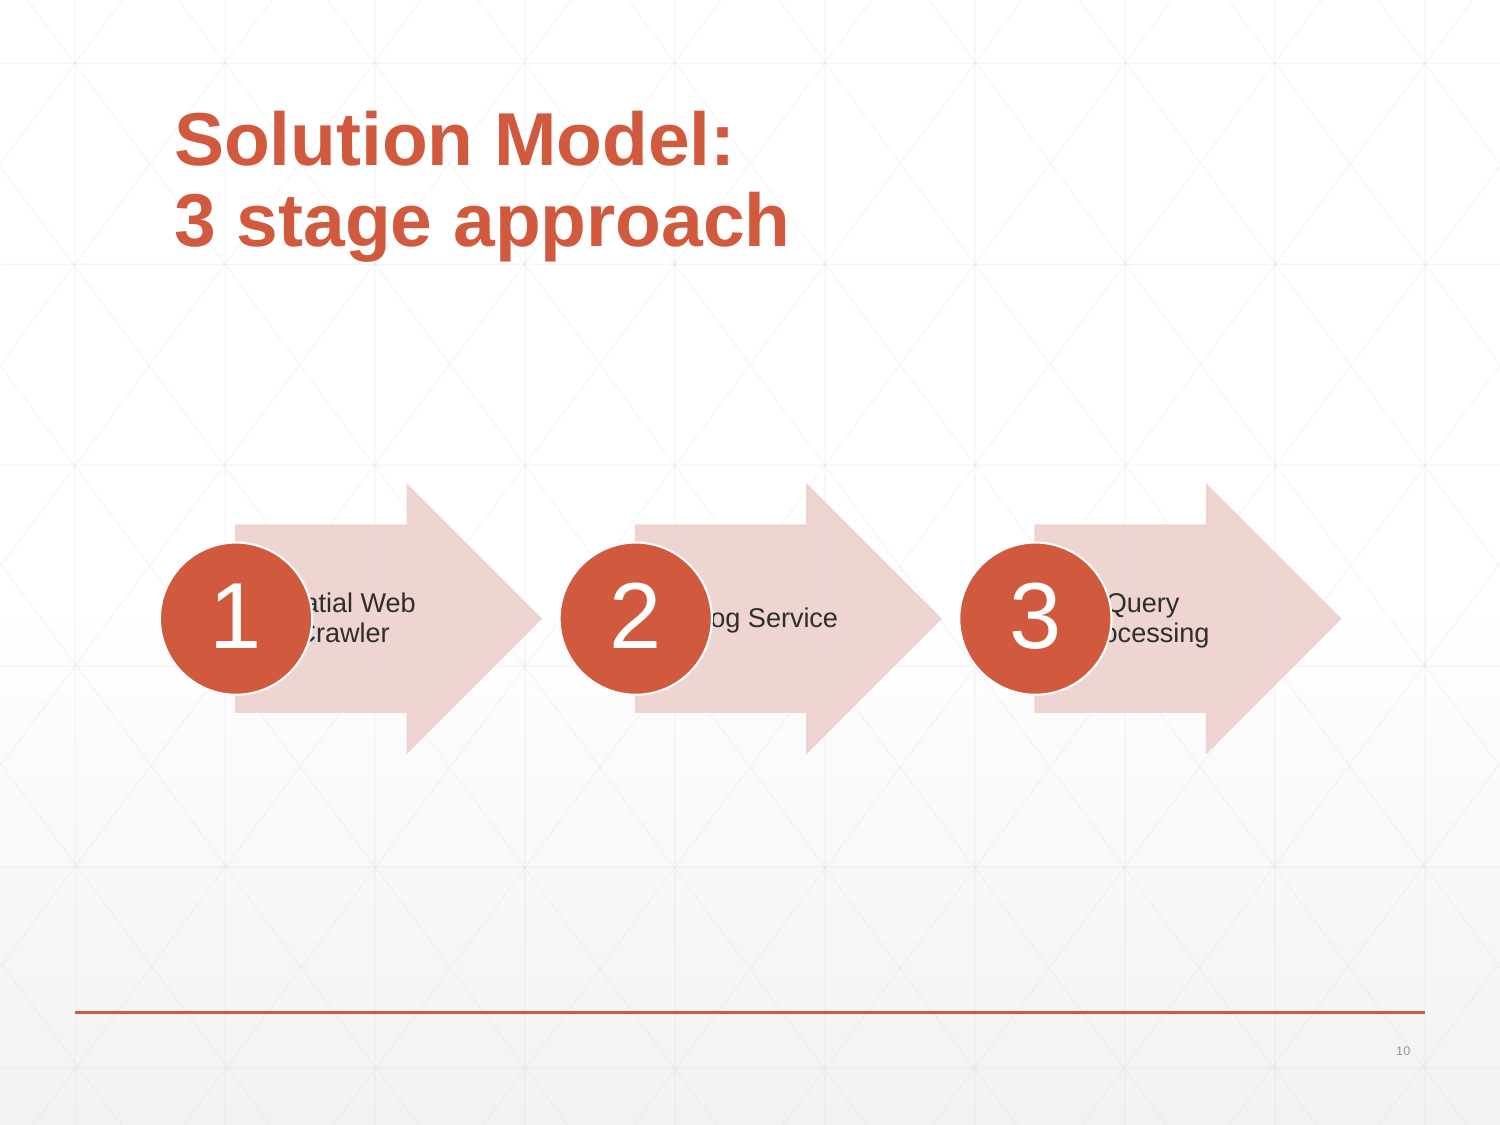

# Solution Model: 3 stage approach
Spatial Web Crawler
1
Catalog Service
2
Query Processing
3
10